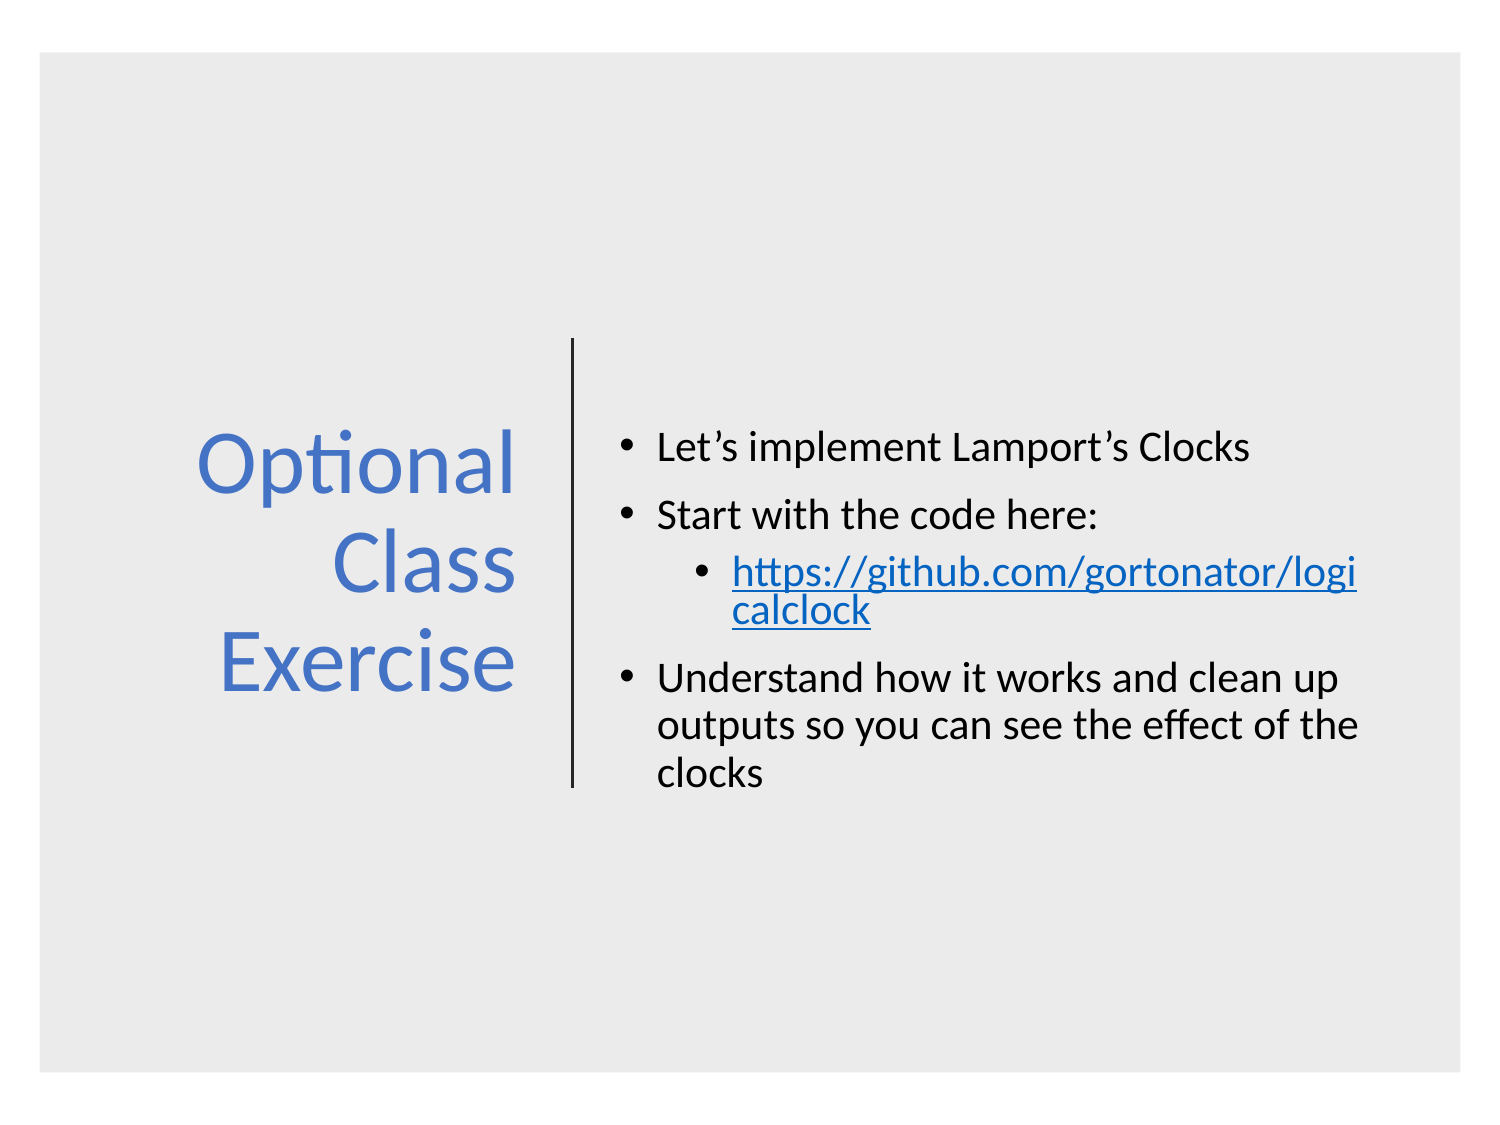

# Optional Class Exercise
Let’s implement Lamport’s Clocks
Start with the code here:
https://github.com/gortonator/logicalclock
Understand how it works and clean up outputs so you can see the effect of the clocks